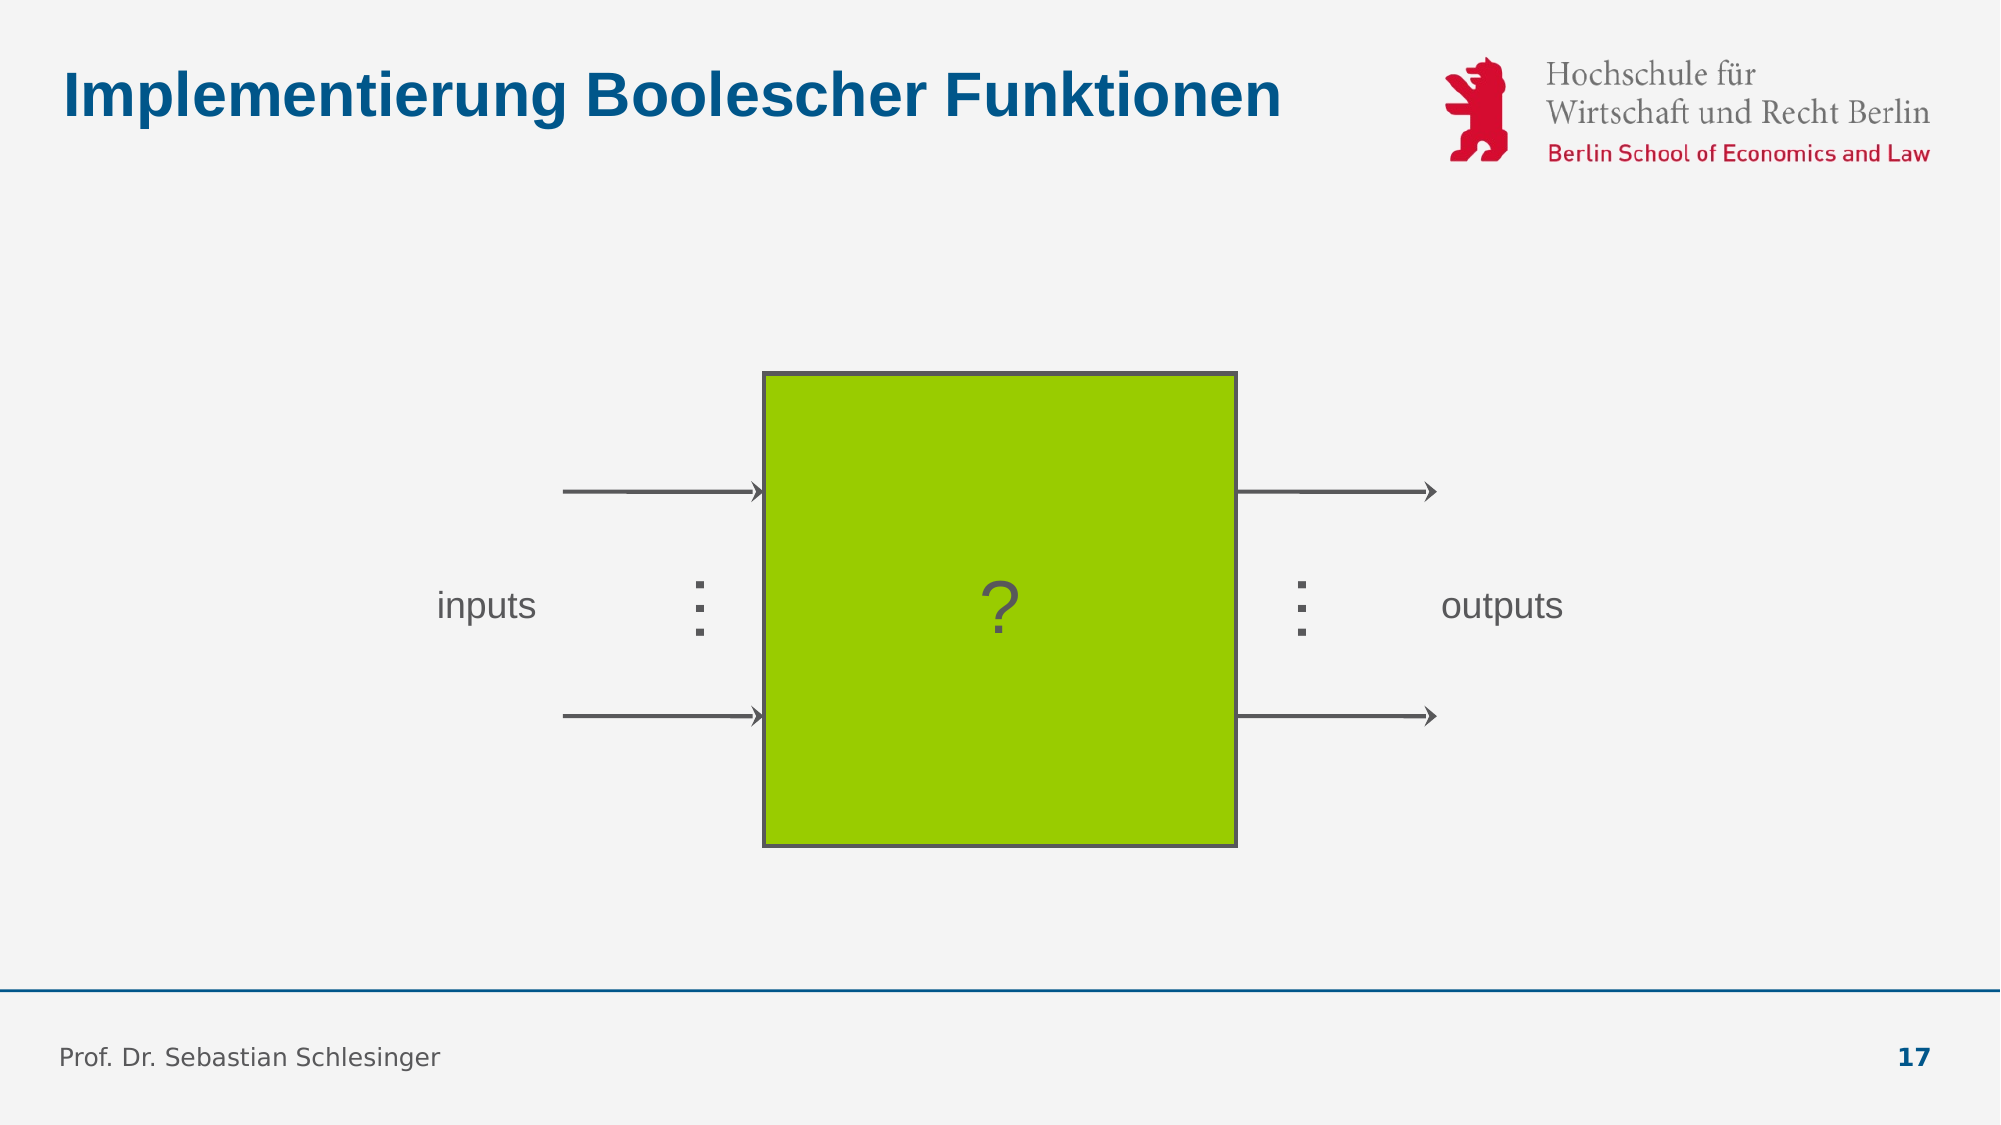

# Implementierung Boolescher Funktionen

?
…
…
inputs
outputs

Prof. Dr. Sebastian Schlesinger
17